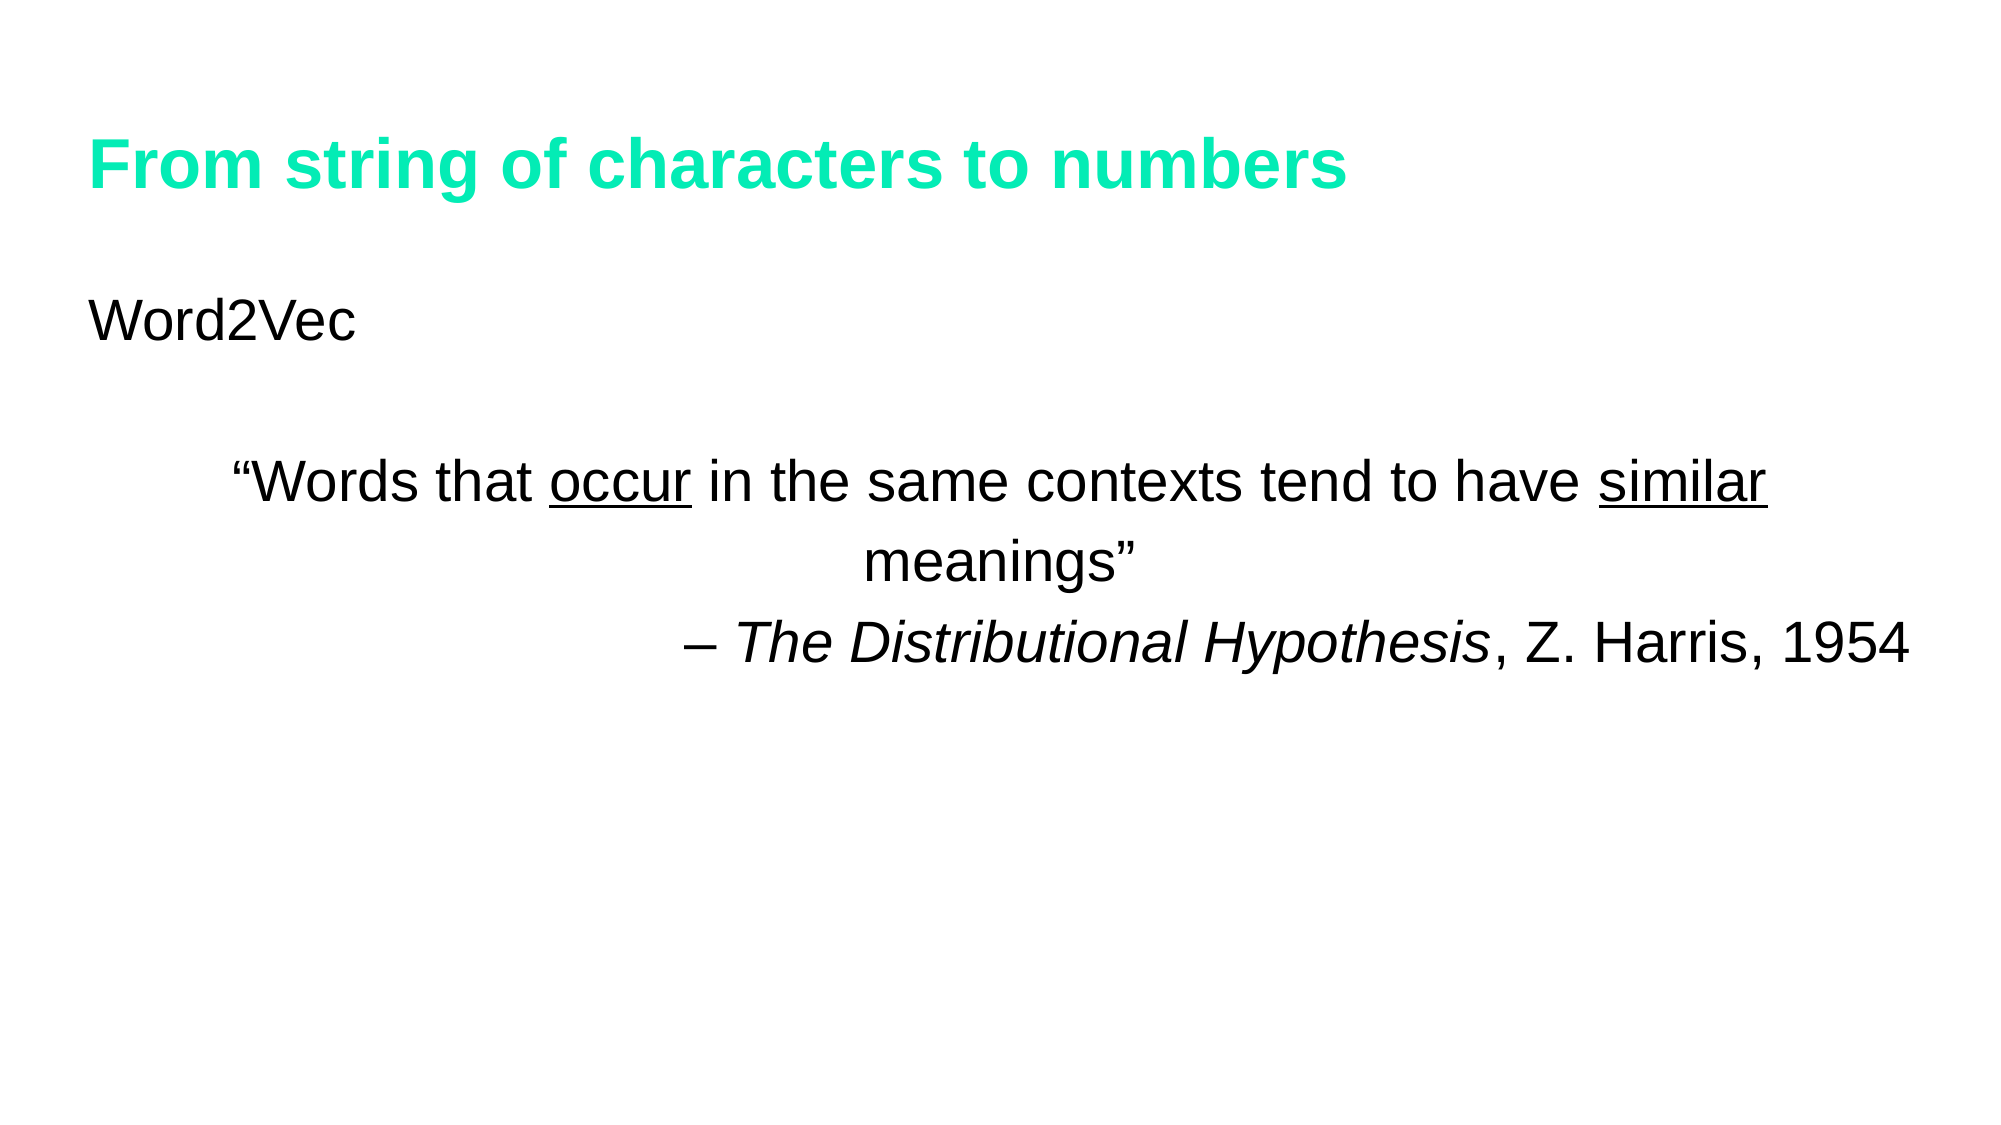

# From string of characters to numbers
Word2Vec

“Words that occur in the same contexts tend to have similar meanings”
– The Distributional Hypothesis, Z. Harris, 1954